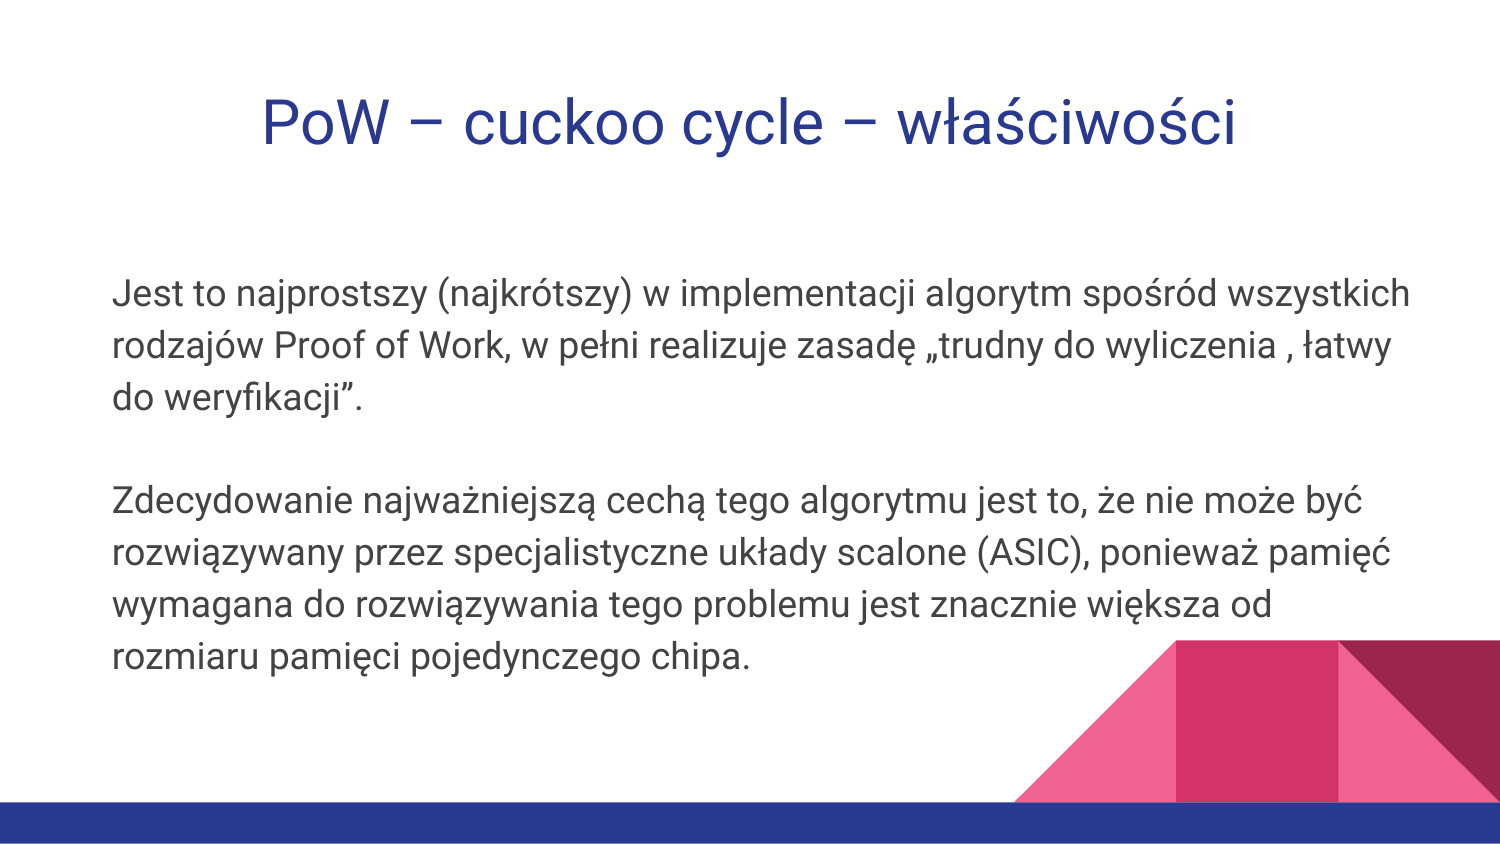

# PoW – cuckoo cycle – właściwości

Jest to najprostszy (najkrótszy) w implementacji algorytm spośród wszystkich rodzajów Proof of Work, w pełni realizuje zasadę „trudny do wyliczenia , łatwy do weryfikacji”.

Zdecydowanie najważniejszą cechą tego algorytmu jest to, że nie może być rozwiązywany przez specjalistyczne układy scalone (ASIC), ponieważ pamięć wymagana do rozwiązywania tego problemu jest znacznie większa od rozmiaru pamięci pojedynczego chipa.